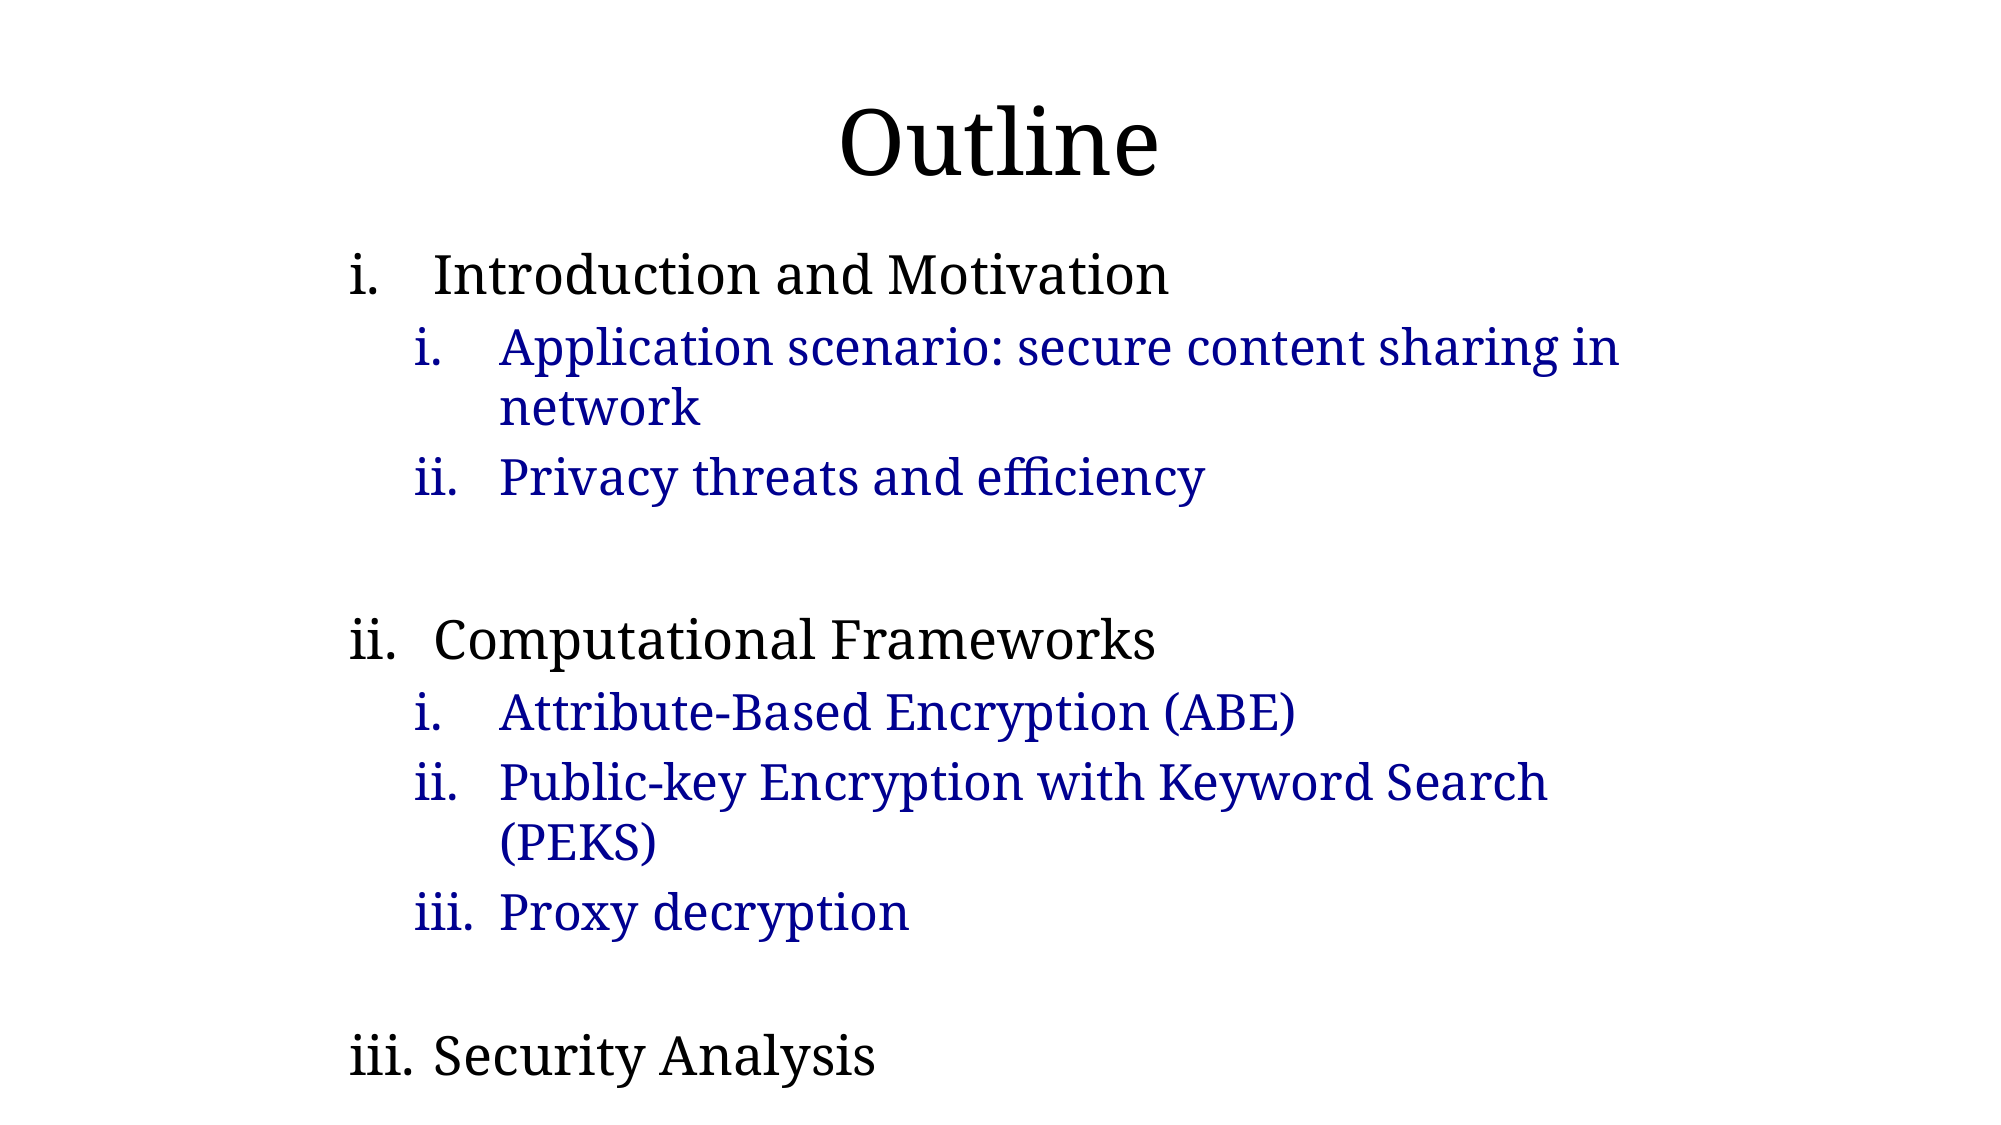

# Outline
Introduction and Motivation
Application scenario: secure content sharing in network
Privacy threats and efficiency

Computational Frameworks
Attribute-Based Encryption (ABE)
Public-key Encryption with Keyword Search (PEKS)
Proxy decryption

Security Analysis